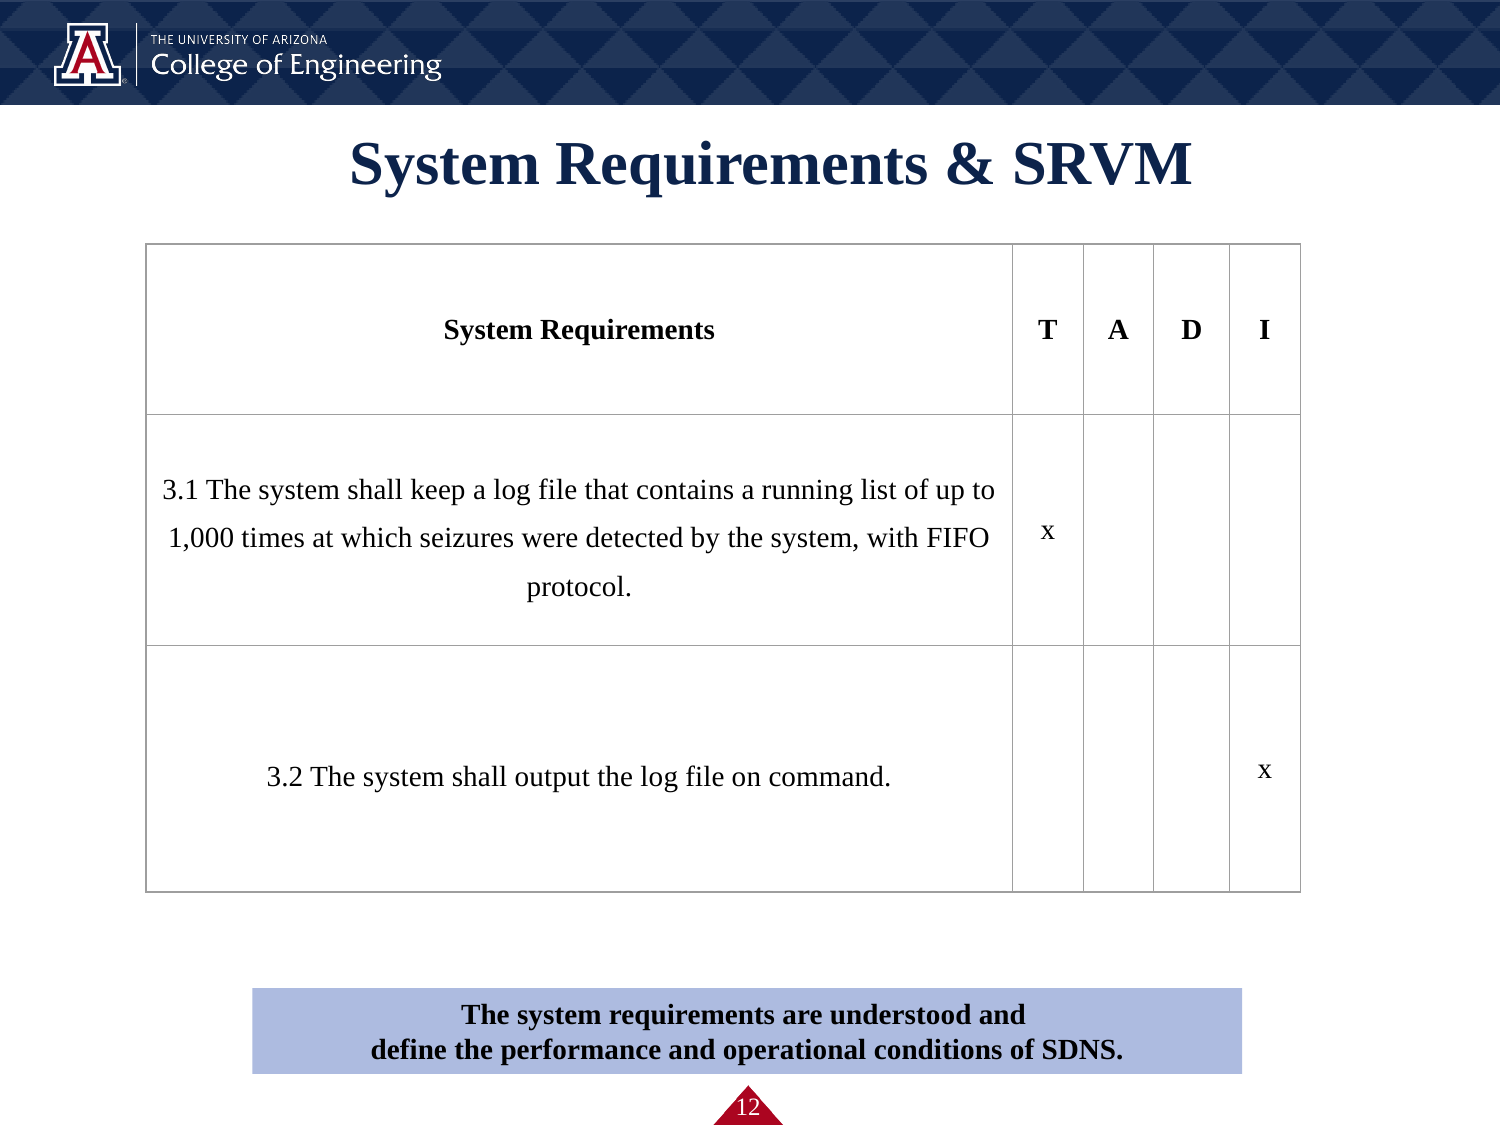

# System Requirements & SRVM

| System Requirements | T | A | D | I |
| --- | --- | --- | --- | --- |
| 3.1 The system shall keep a log file that contains a running list of up to 1,000 times at which seizures were detected by the system, with FIFO protocol. | x |  |  |  |
| 3.2 The system shall output the log file on command. |  |  |  | x |
The system requirements are understood and
define the performance and operational conditions of SDNS.
12